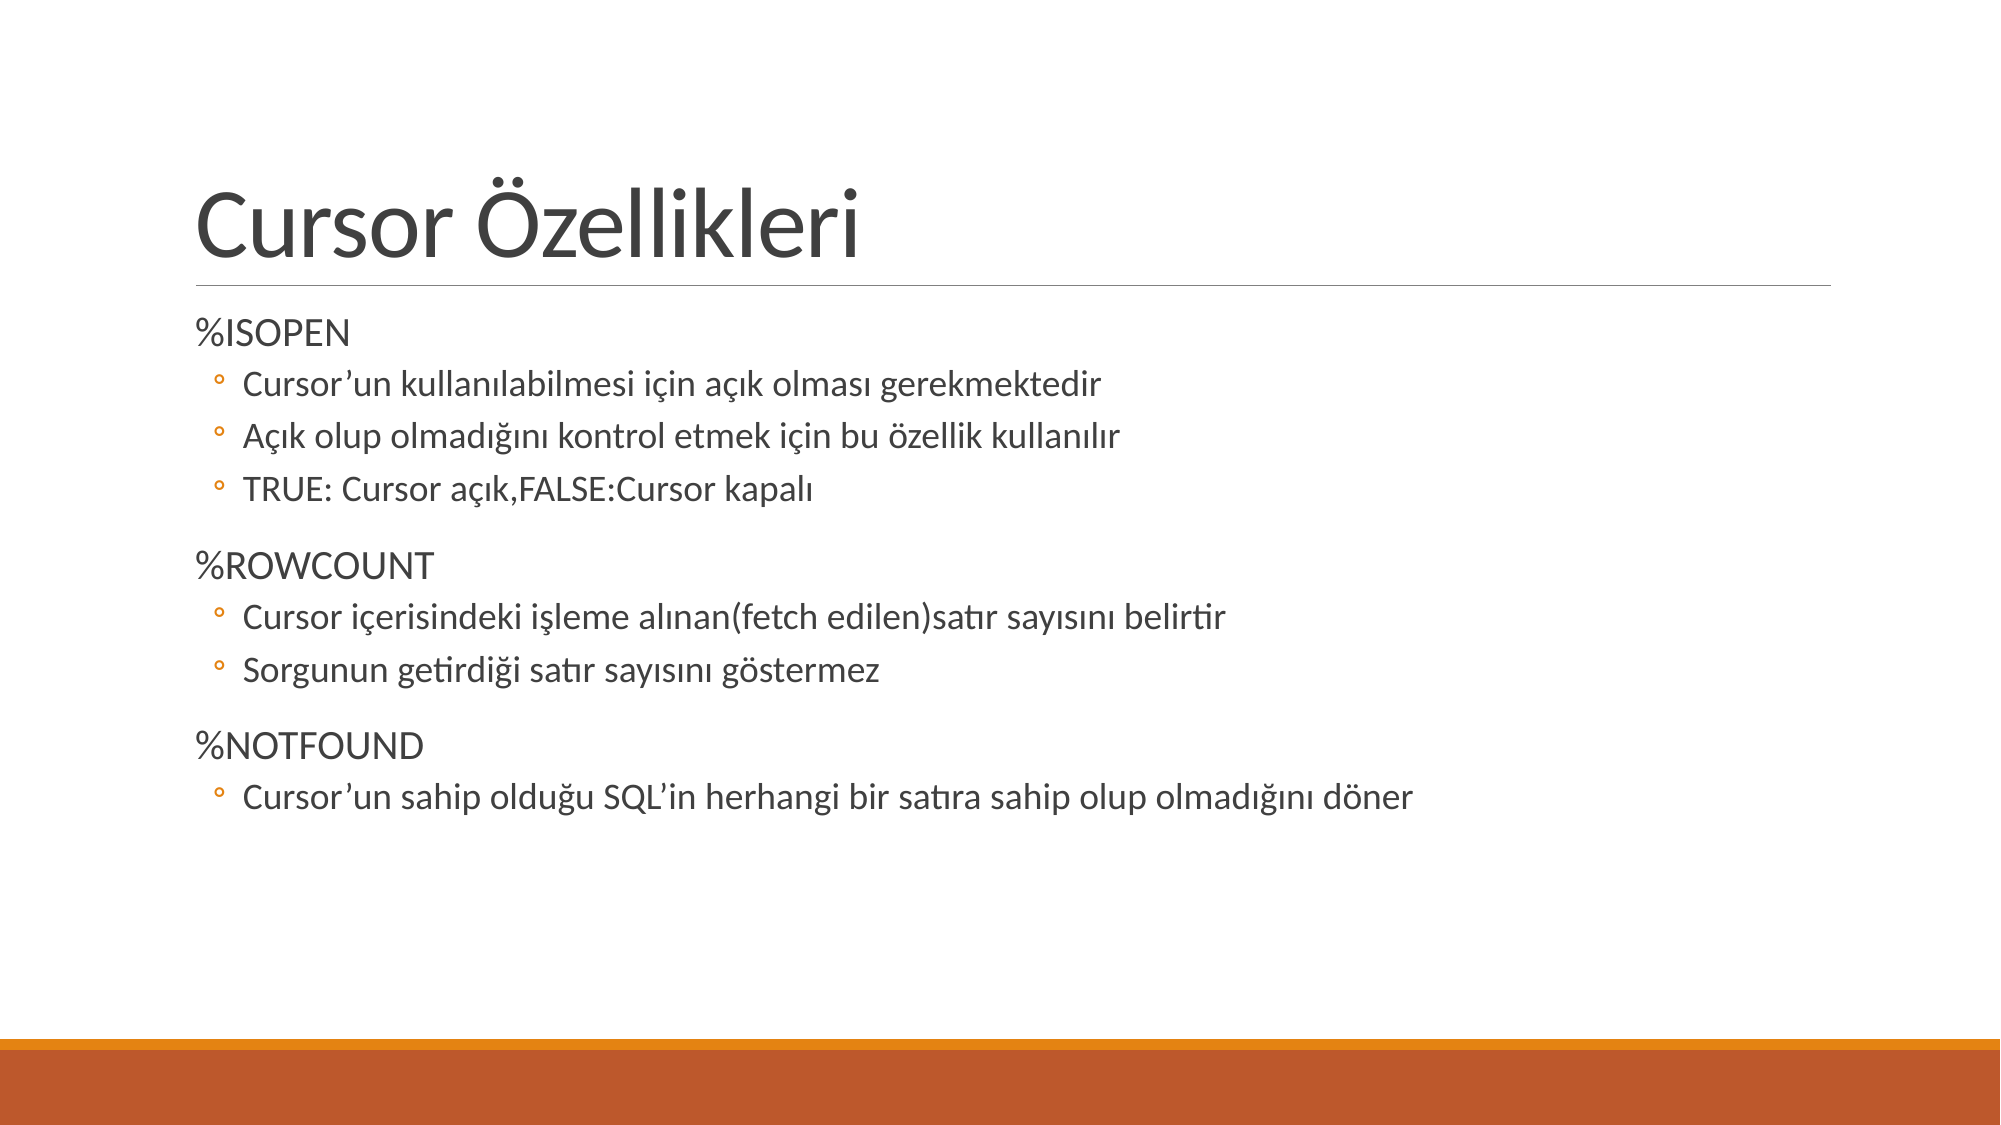

# Cursor Özellikleri
%ISOPEN
Cursor’un kullanılabilmesi için açık olması gerekmektedir
Açık olup olmadığını kontrol etmek için bu özellik kullanılır
TRUE: Cursor açık,FALSE:Cursor kapalı
%ROWCOUNT
Cursor içerisindeki işleme alınan(fetch edilen)satır sayısını belirtir
Sorgunun getirdiği satır sayısını göstermez
%NOTFOUND
Cursor’un sahip olduğu SQL’in herhangi bir satıra sahip olup olmadığını döner